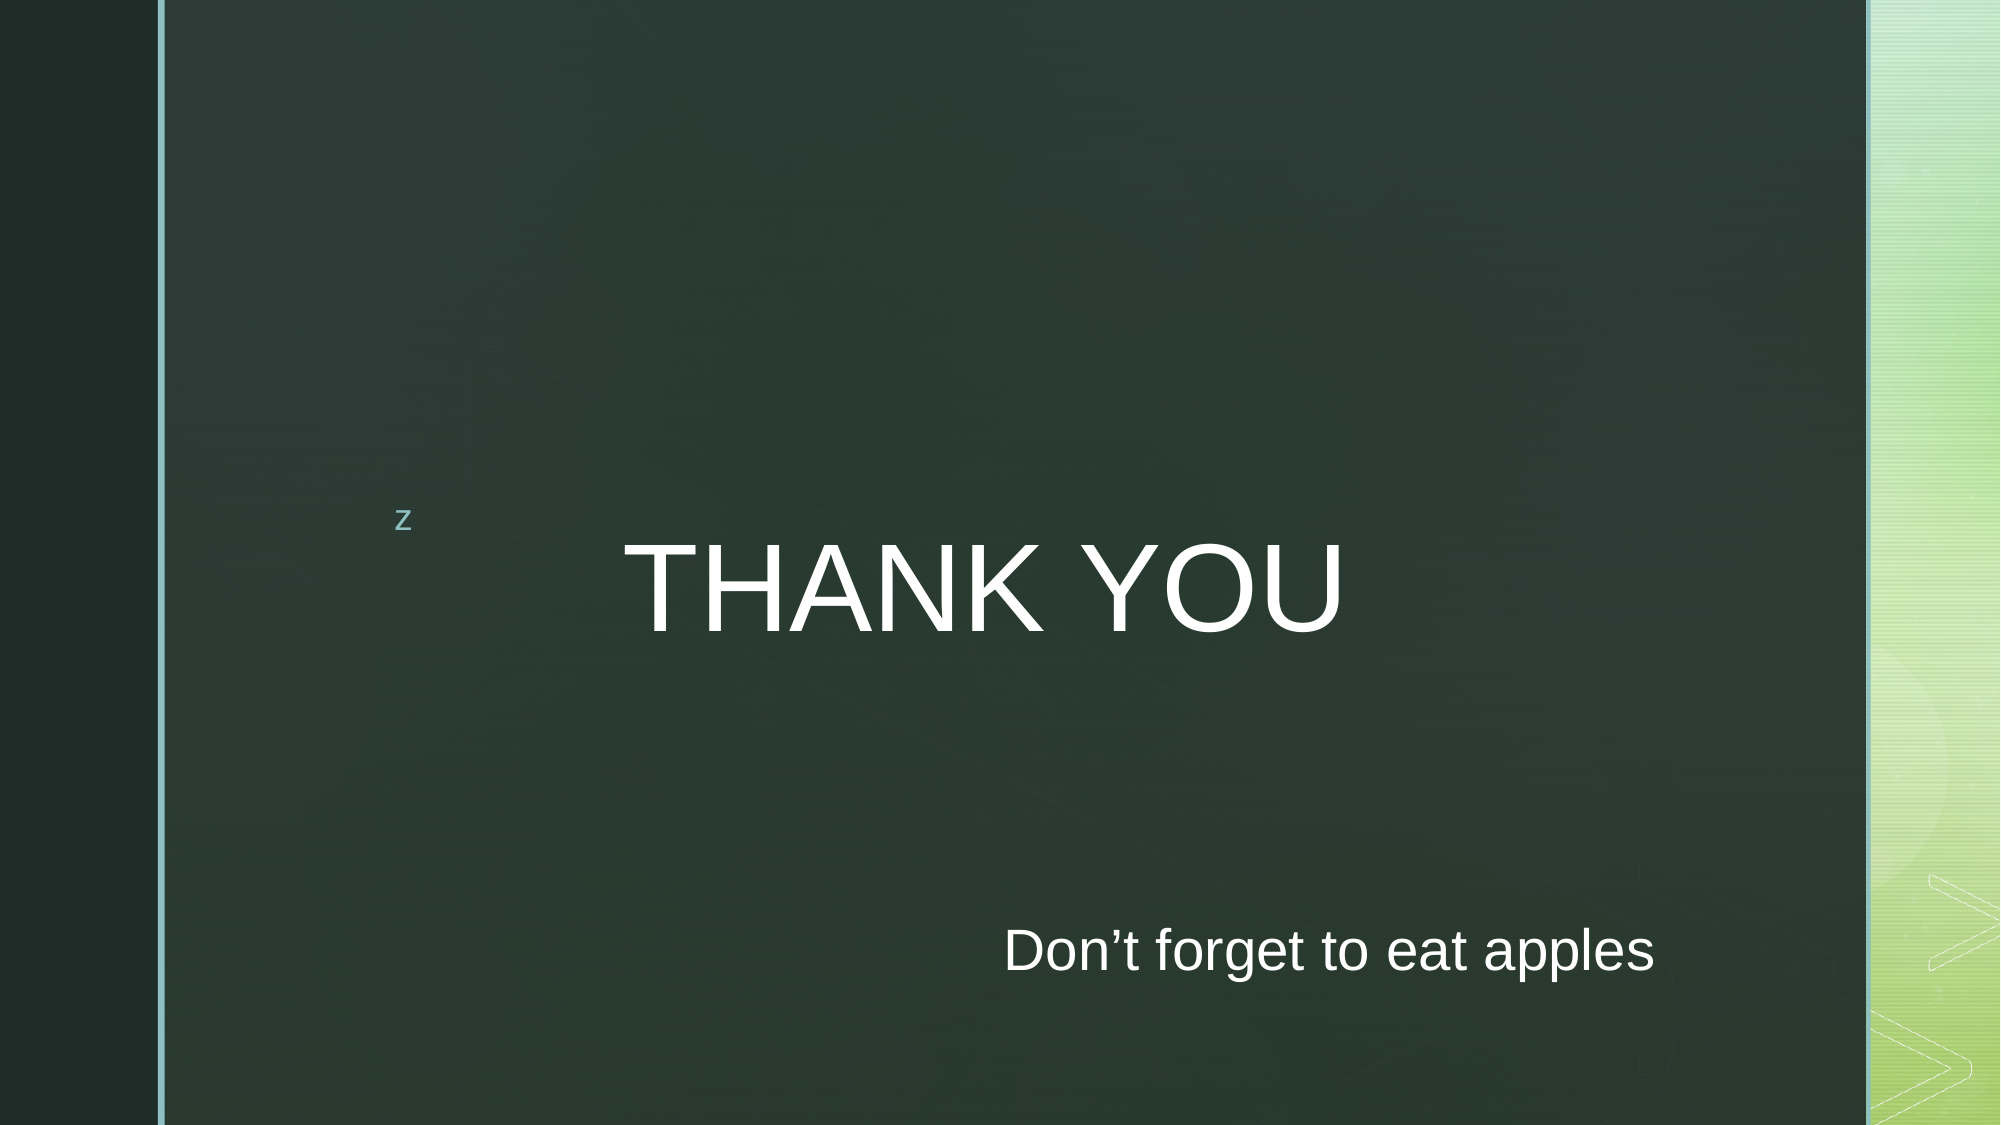

# THANK YOU
Don’t forget to eat apples